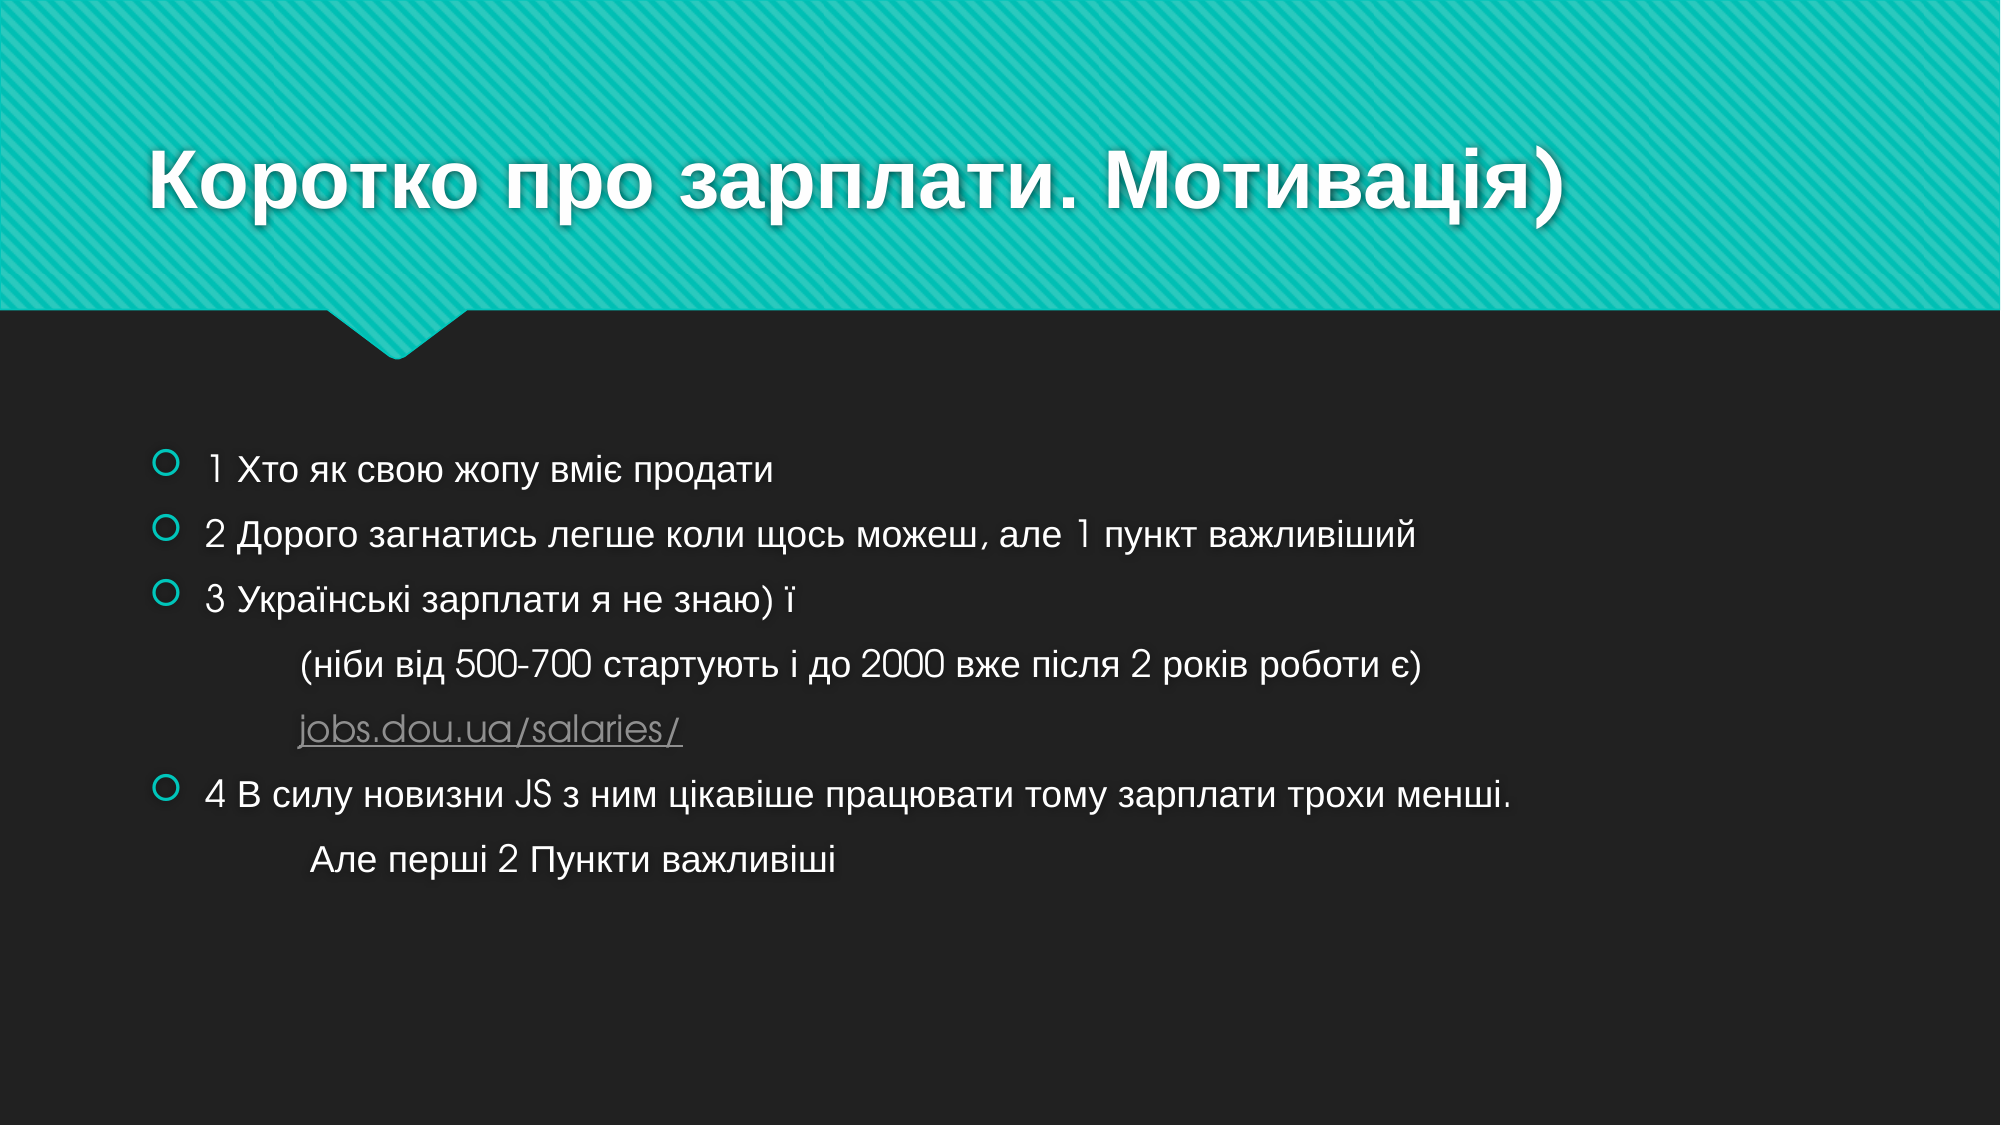

# Коротко про зарплати. Мотивація)
1 Хто як свою жопу вміє продати
2 Дорого загнатись легше коли щось можеш, але 1 пункт важливіший
3 Українські зарплати я не знаю) ї
	(ніби від 500-700 стартують і до 2000 вже після 2 років роботи є)
	jobs.dou.ua/salaries/
4 В силу новизни JS з ним цікавіше працювати тому зарплати трохи менші.
	 Але перші 2 Пункти важливіші